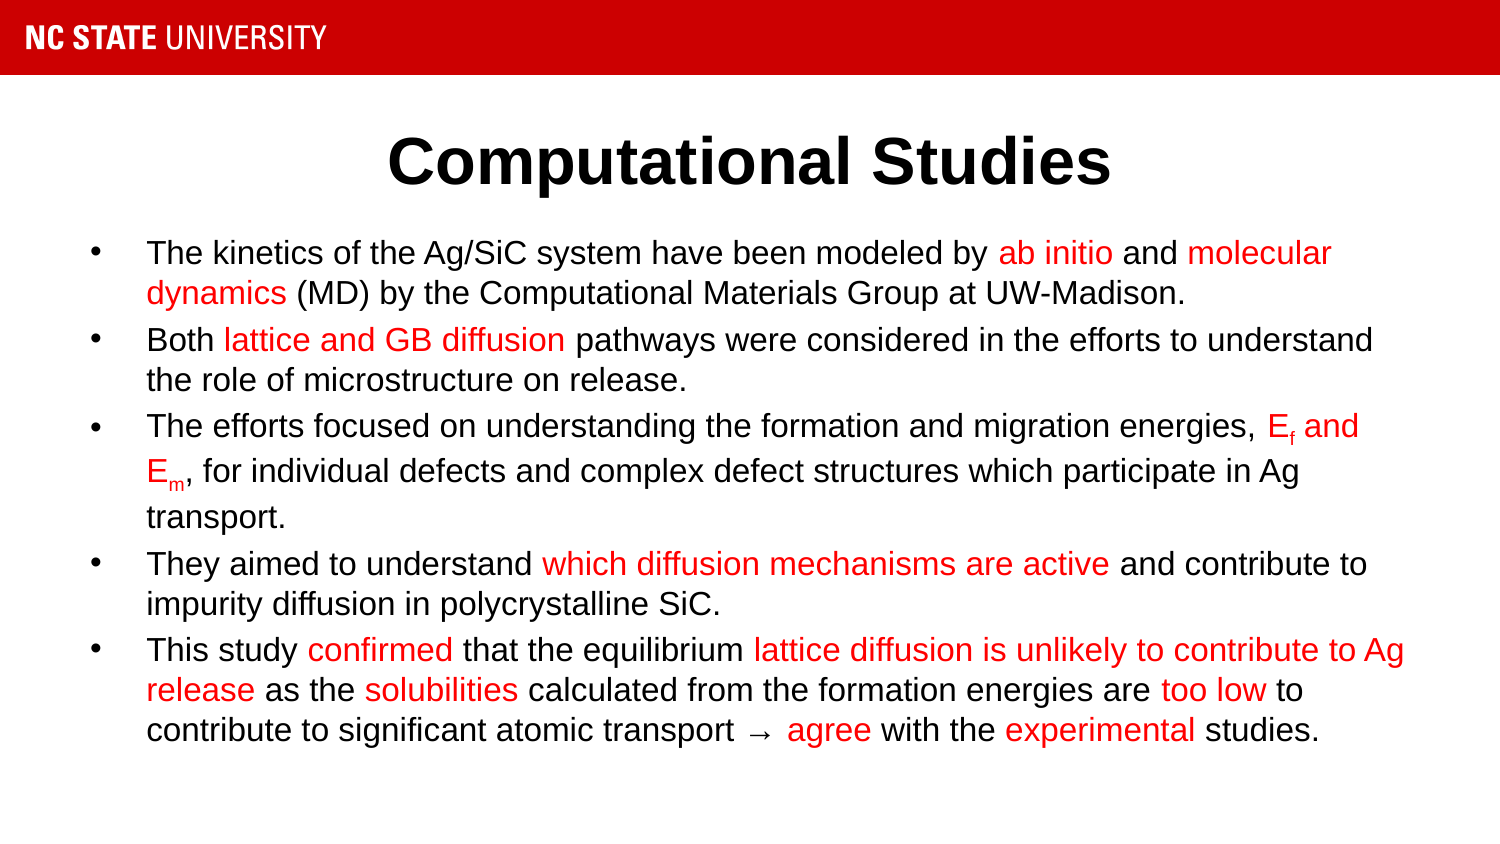

# Computational Studies
The kinetics of the Ag/SiC system have been modeled by ab initio and molecular dynamics (MD) by the Computational Materials Group at UW-Madison.
Both lattice and GB diffusion pathways were considered in the efforts to understand the role of microstructure on release.
The efforts focused on understanding the formation and migration energies, Ef and Em, for individual defects and complex defect structures which participate in Ag transport.
They aimed to understand which diffusion mechanisms are active and contribute to impurity diffusion in polycrystalline SiC.
This study confirmed that the equilibrium lattice diffusion is unlikely to contribute to Ag release as the solubilities calculated from the formation energies are too low to contribute to significant atomic transport → agree with the experimental studies.